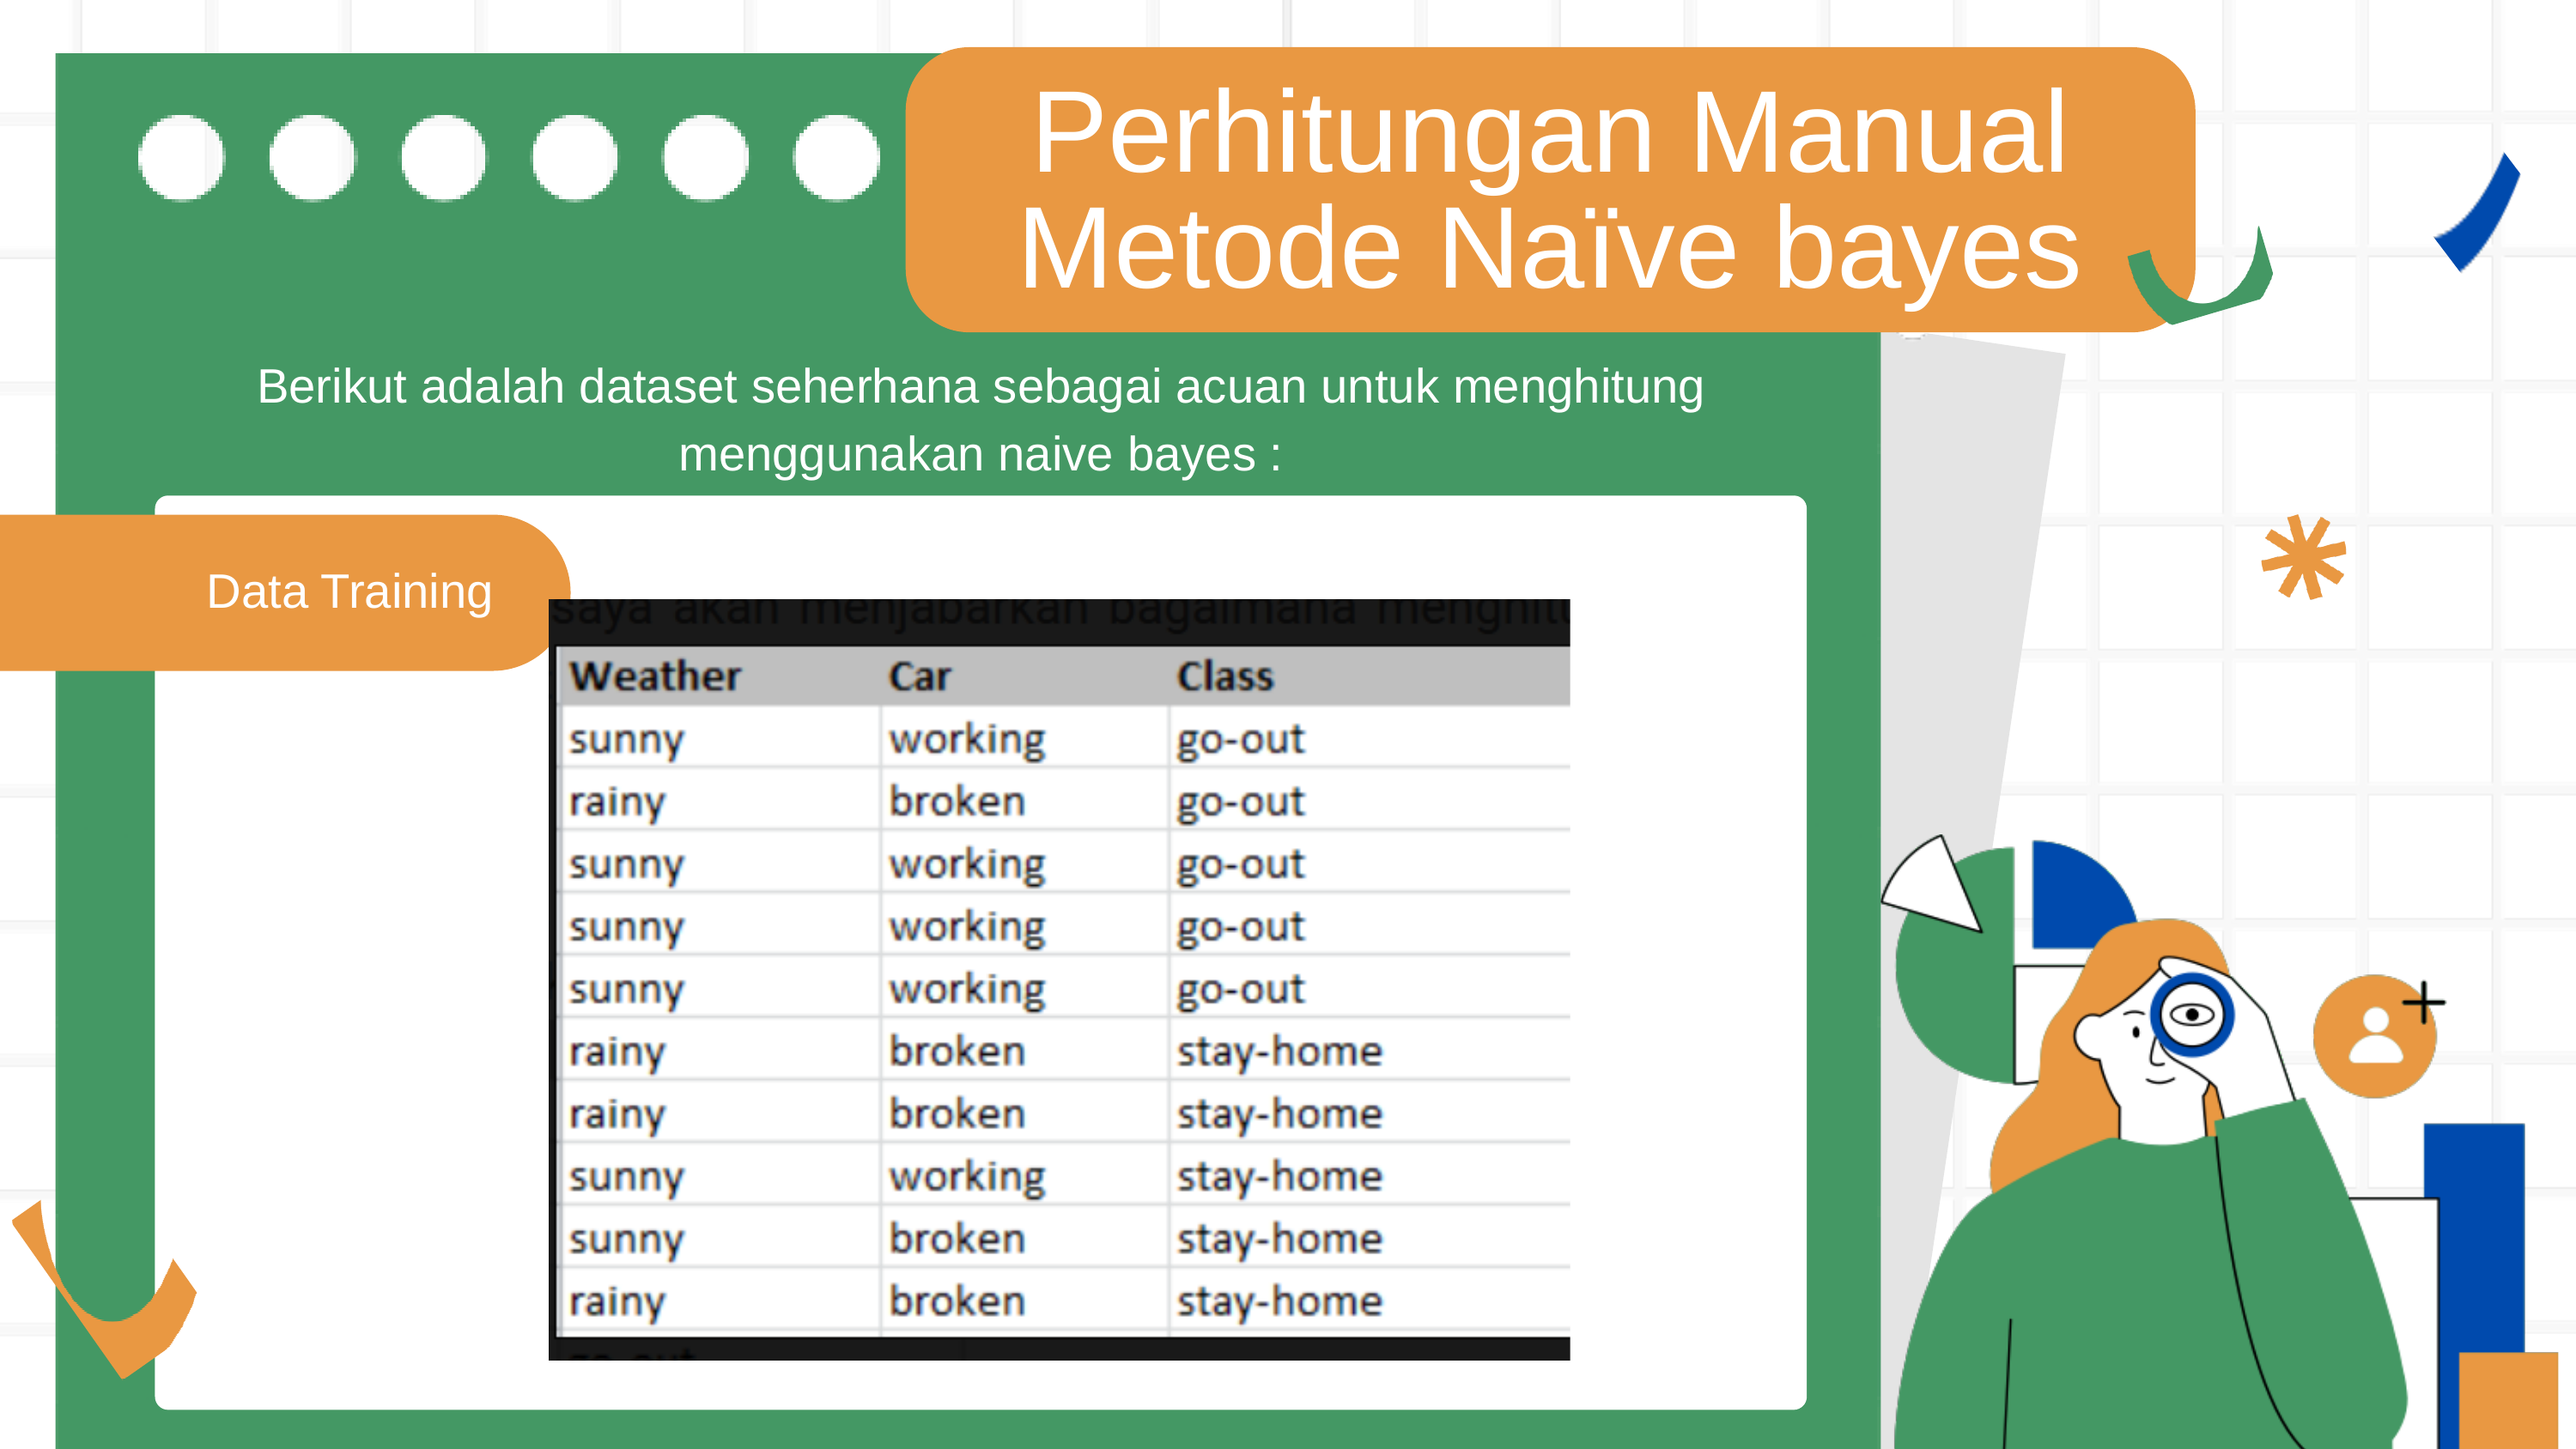

Perhitungan Manual Metode Naïve bayes

Berikut adalah dataset seherhana sebagai acuan untuk menghitung menggunakan naive bayes :

Data Training